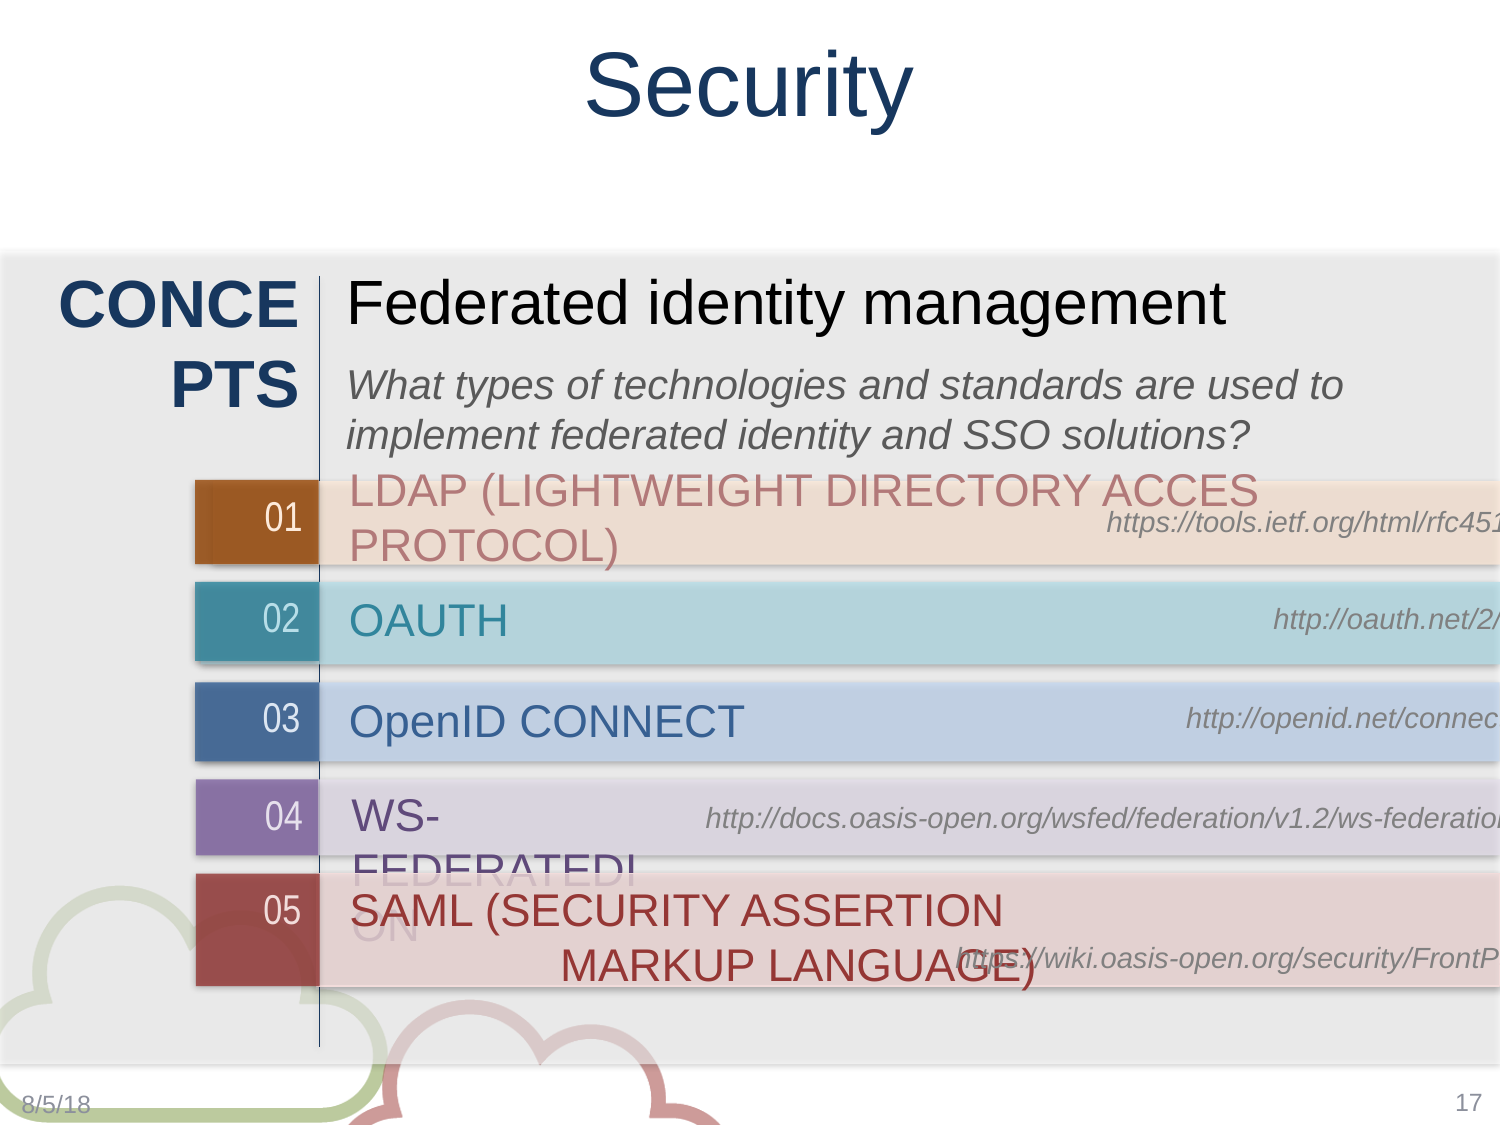

# Security

CONCEPTS
Federated identity management
What types of technologies and standards are used to implement federated identity and SSO solutions?

LDAP (LIGHTWEIGHT DIRECTORY ACCES PROTOCOL)
01
https://tools.ietf.org/html/rfc4511

OAUTH
02
http://oauth.net/2/

03
OpenID CONNECT
http://openid.net/connect/

04
WS-FEDERATEDION
http://docs.oasis-open.org/wsfed/federation/v1.2/ws-federation.html

05
SAML (SECURITY ASSERTION MARKUP LANGUAGE)
https://wiki.oasis-open.org/security/FrontPage
17
8/5/18